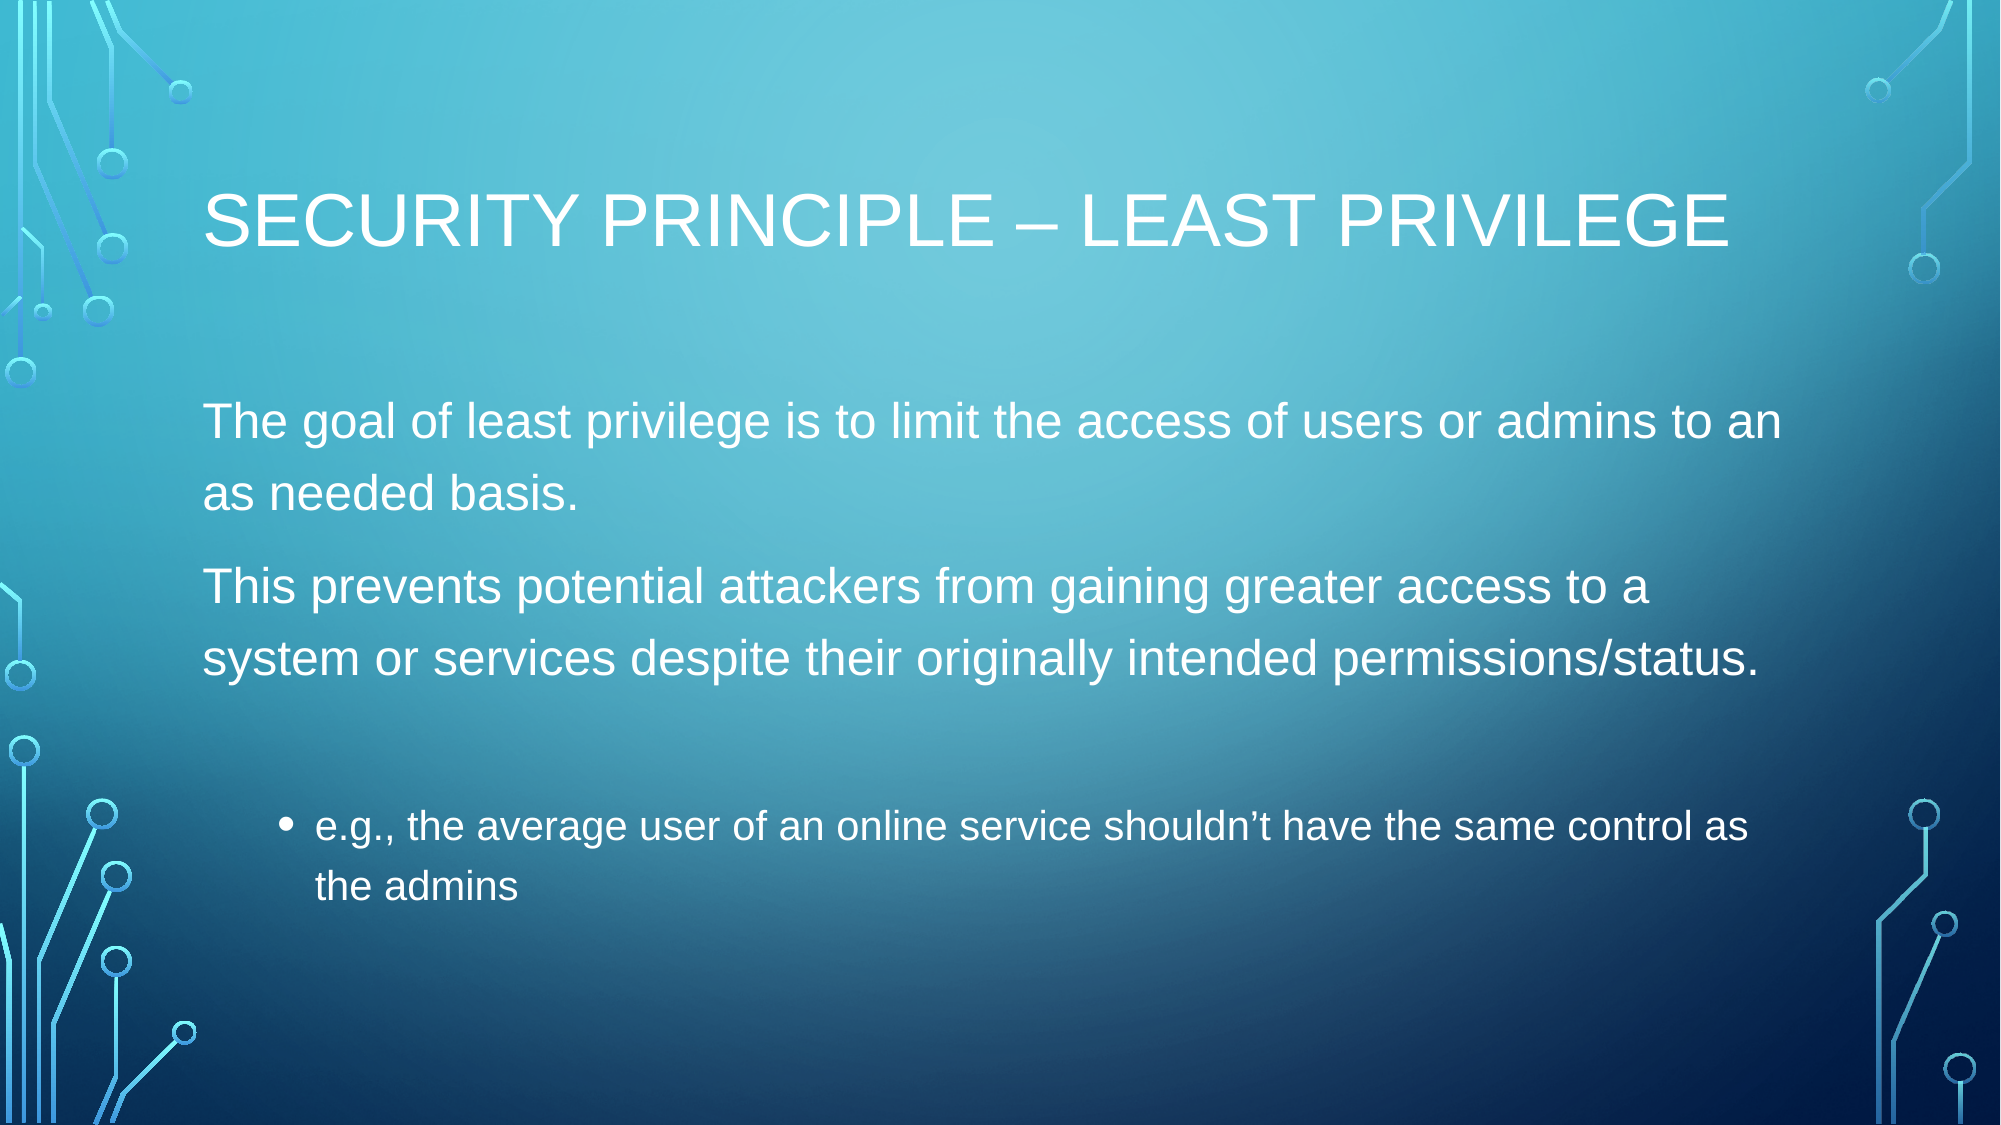

# Security Principle – Least Privilege
The goal of least privilege is to limit the access of users or admins to an as needed basis.
This prevents potential attackers from gaining greater access to a system or services despite their originally intended permissions/status.

e.g., the average user of an online service shouldn’t have the same control as the admins